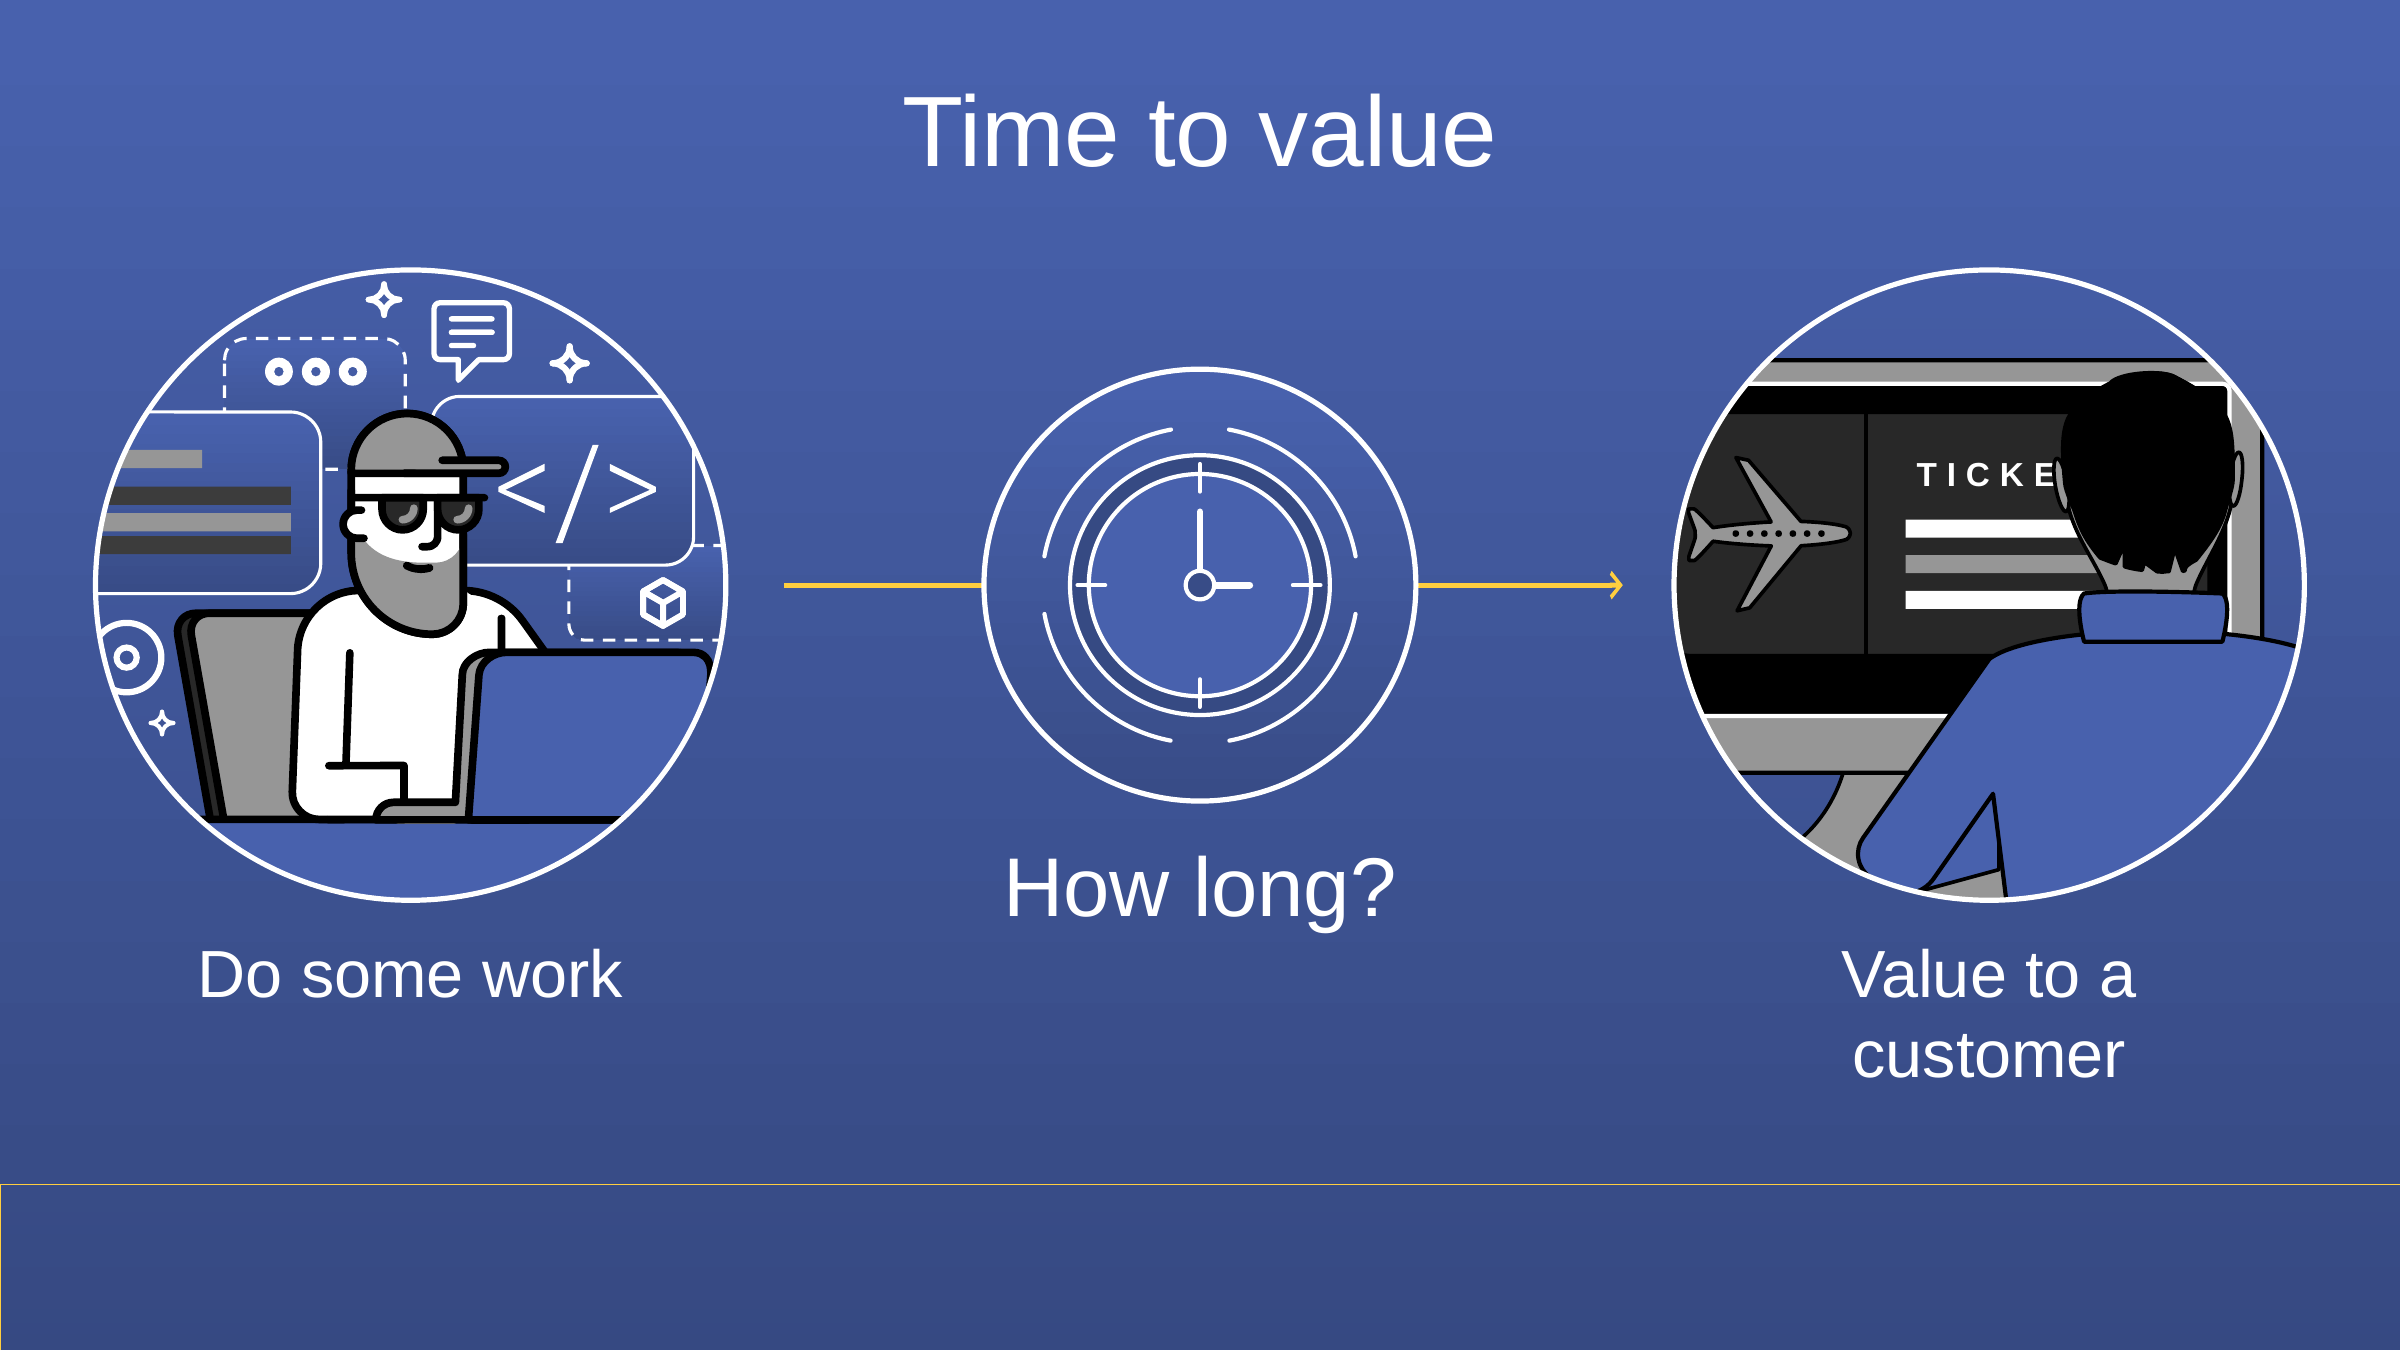

Time to value

TICKET

How long?
Do some work
Value to a customer